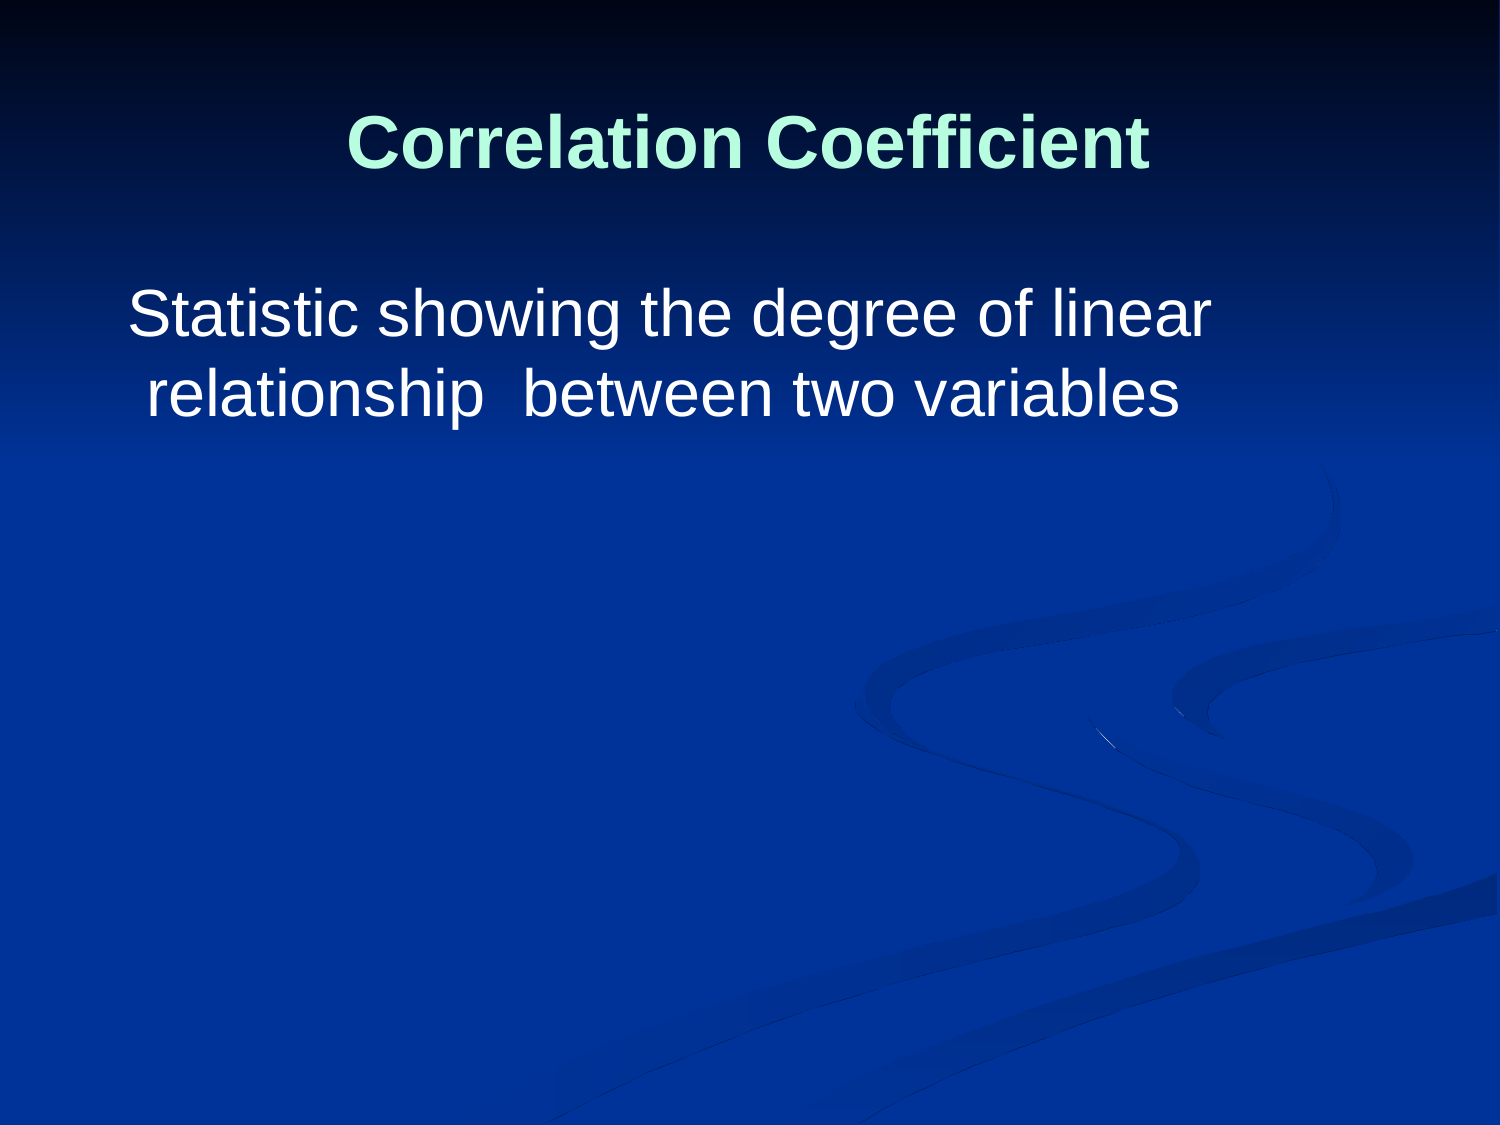

Correlation Coefficient
Statistic showing the degree of linear relationship  between two variables